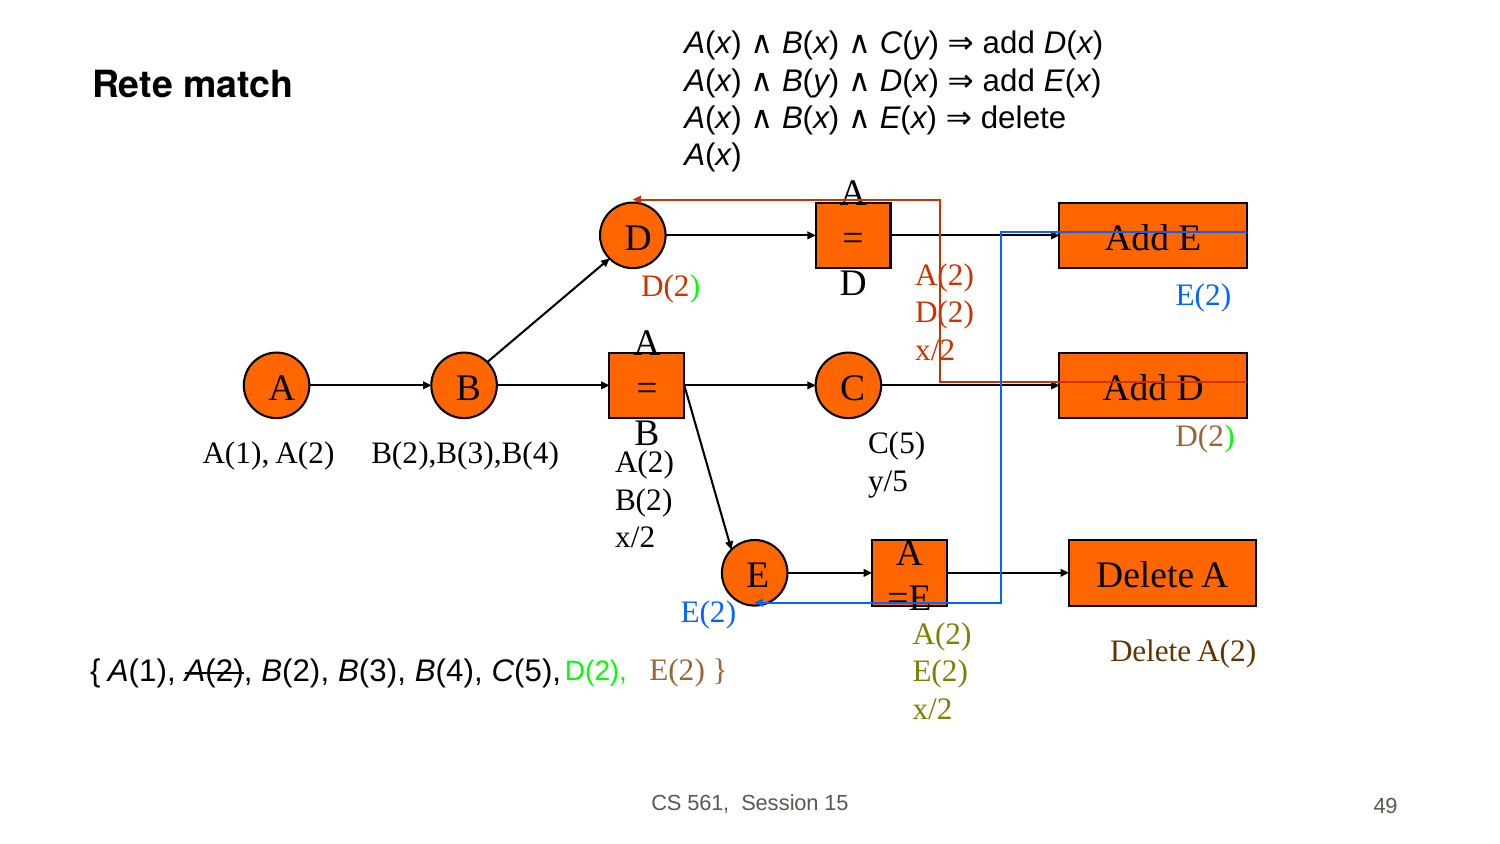

A(x) ∧ B(x) ∧ C(y) ⇒ add D(x)
A(x) ∧ B(y) ∧ D(x) ⇒ add E(x)
A(x) ∧ B(x) ∧ E(x) ⇒ delete A(x)
# Rete match
D
A=D
Add E
A
B
A=B
C
Add D
E
A=E
Delete A
{ A(1), A(2), B(2), B(3), B(4), C(5),
A(2)
D(2)
x/2
D(2)
E(2)
D(2)
C(5)
y/5
A(1), A(2)
B(2),B(3),B(4)
A(2)
B(2)
x/2
E(2)
A(2)
E(2)
x/2
Delete A(2)
E(2) }
D(2),
CS 561,  Session 15
49